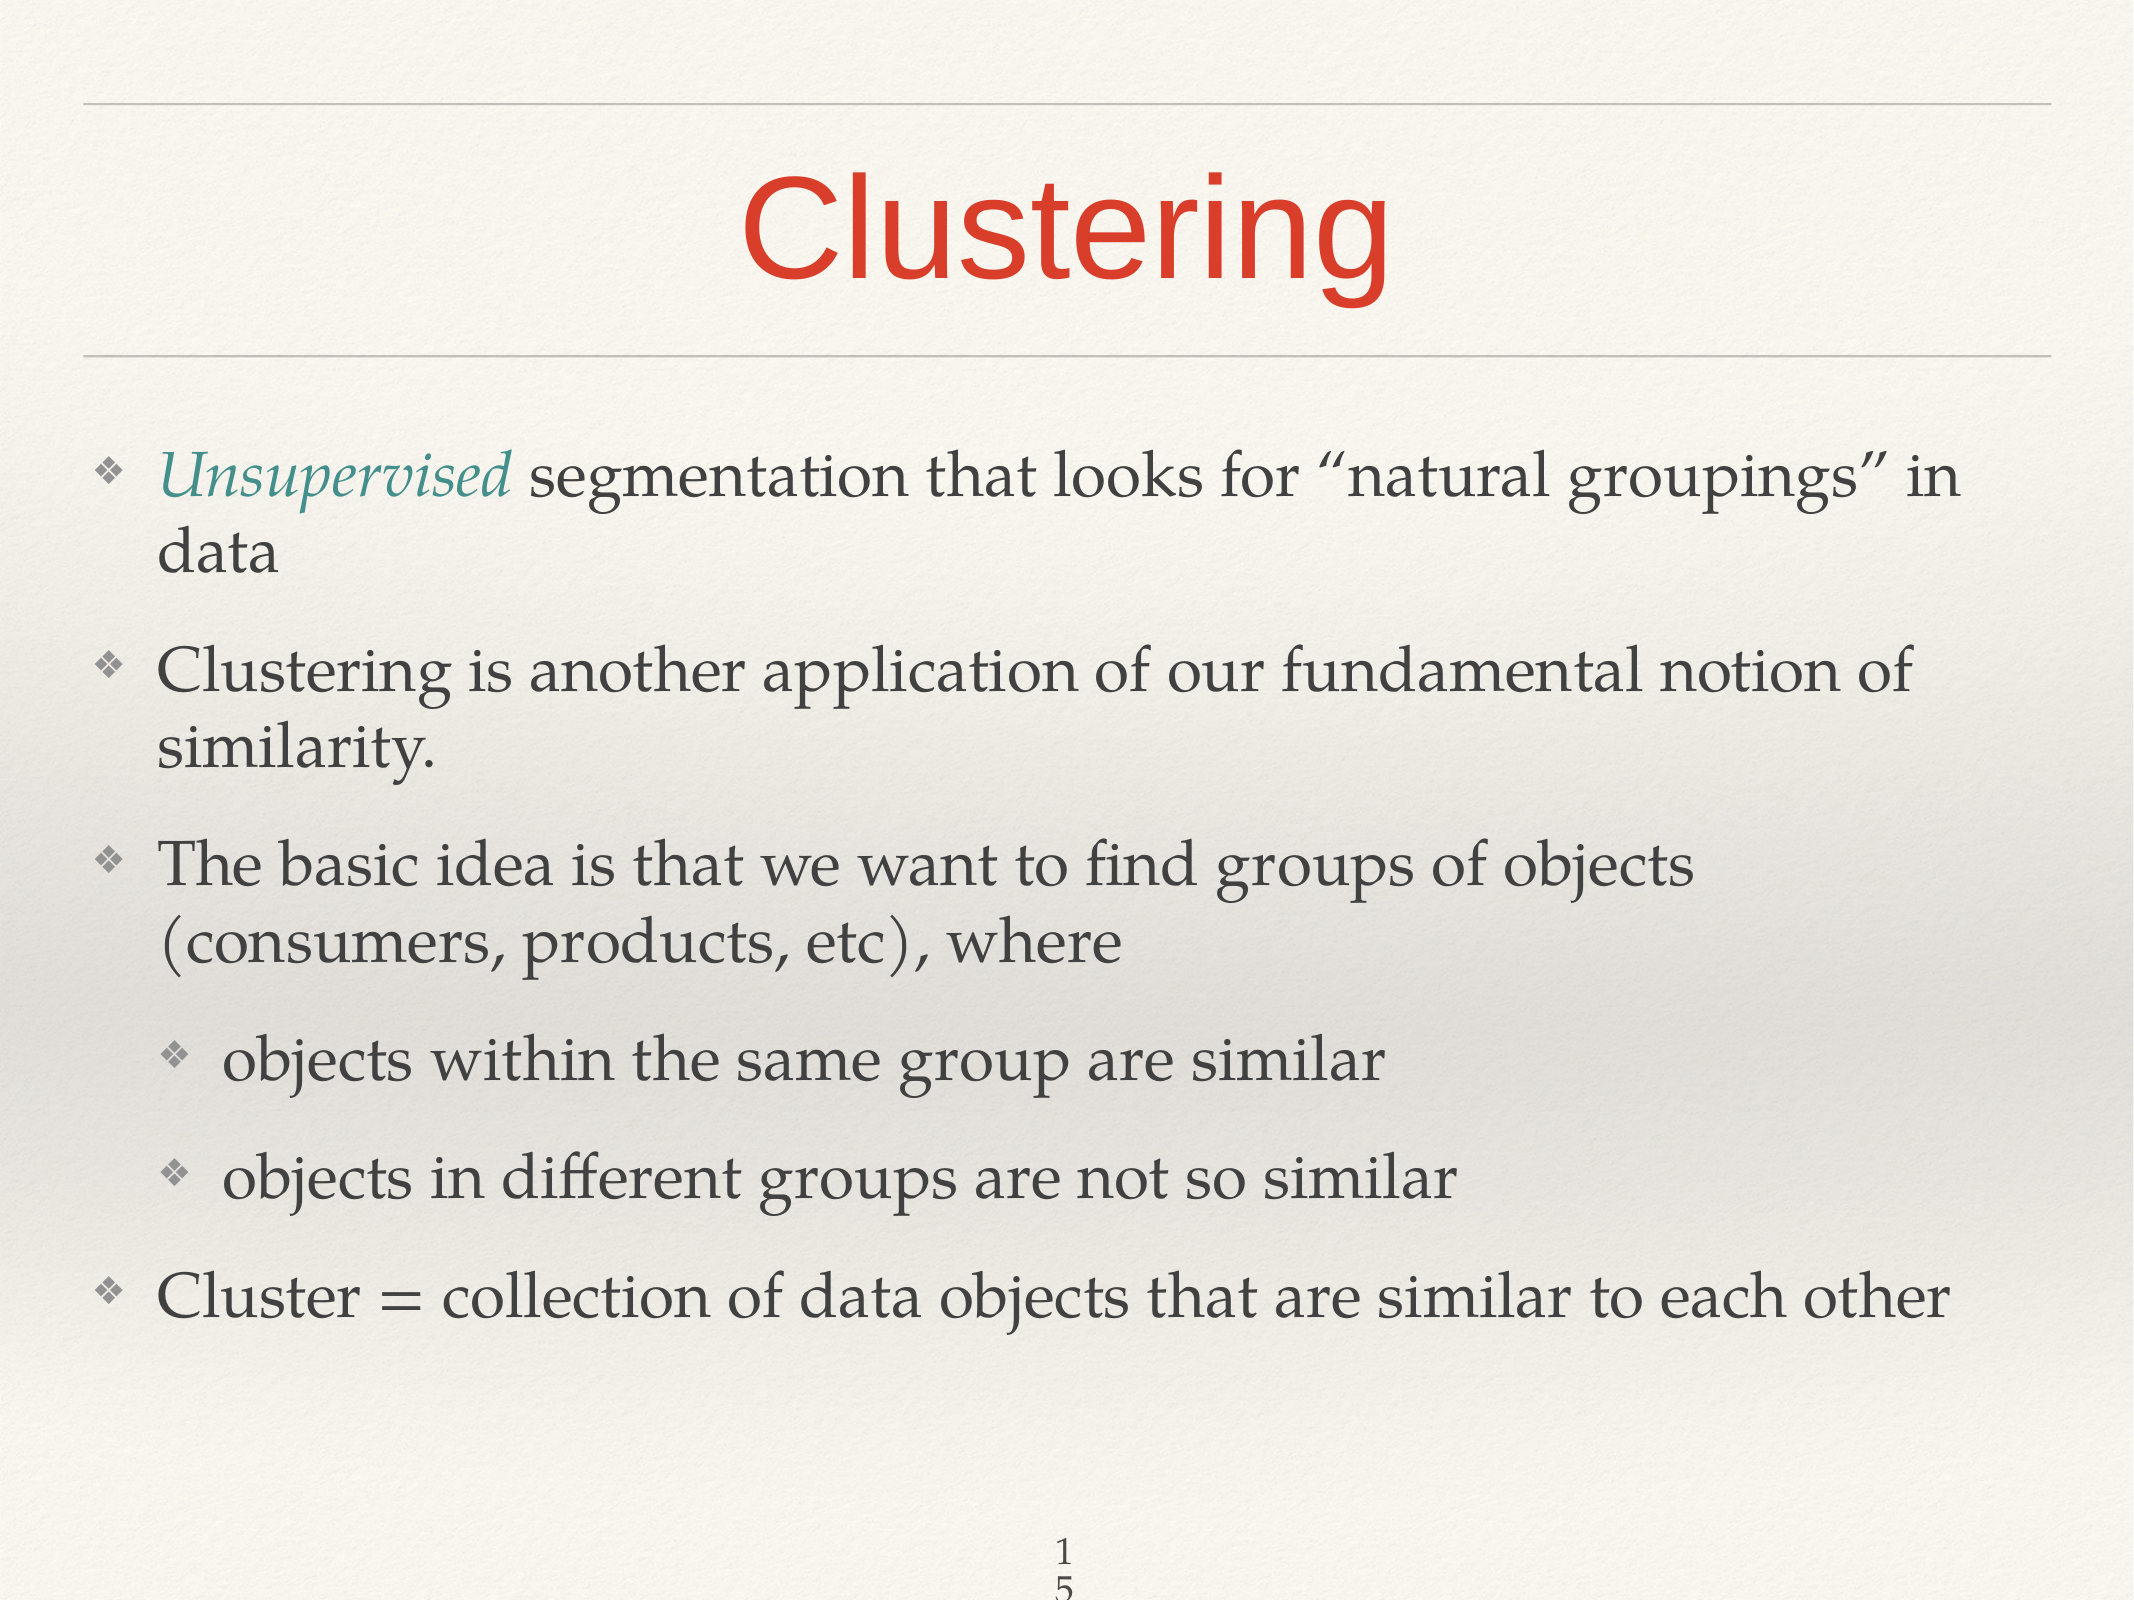

# Clustering
Unsupervised segmentation that looks for “natural groupings” in data
Clustering is another application of our fundamental notion of similarity.
The basic idea is that we want to find groups of objects (consumers, products, etc), where
objects within the same group are similar
objects in different groups are not so similar
Cluster = collection of data objects that are similar to each other
15